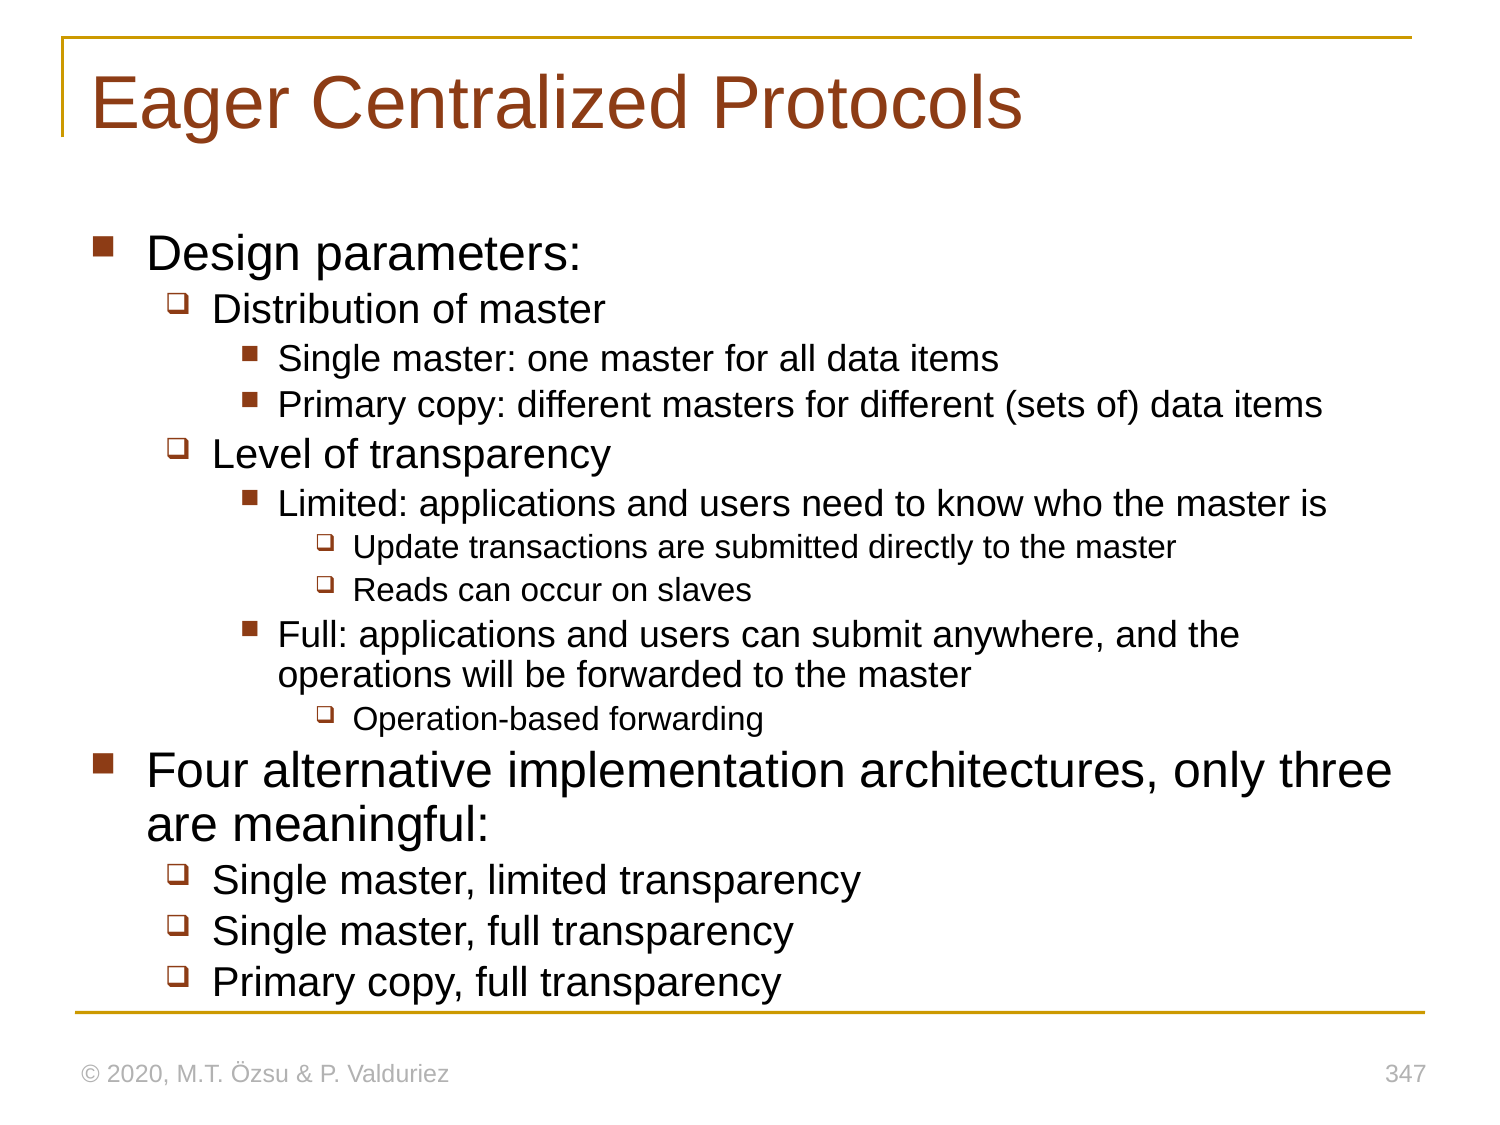

# Eager Centralized Protocols
Design parameters:
Distribution of master
Single master: one master for all data items
Primary copy: different masters for different (sets of) data items
Level of transparency
Limited: applications and users need to know who the master is
Update transactions are submitted directly to the master
Reads can occur on slaves
Full: applications and users can submit anywhere, and the operations will be forwarded to the master
Operation-based forwarding
Four alternative implementation architectures, only three are meaningful:
Single master, limited transparency
Single master, full transparency
Primary copy, full transparency
© 2020, M.T. Özsu & P. Valduriez
347